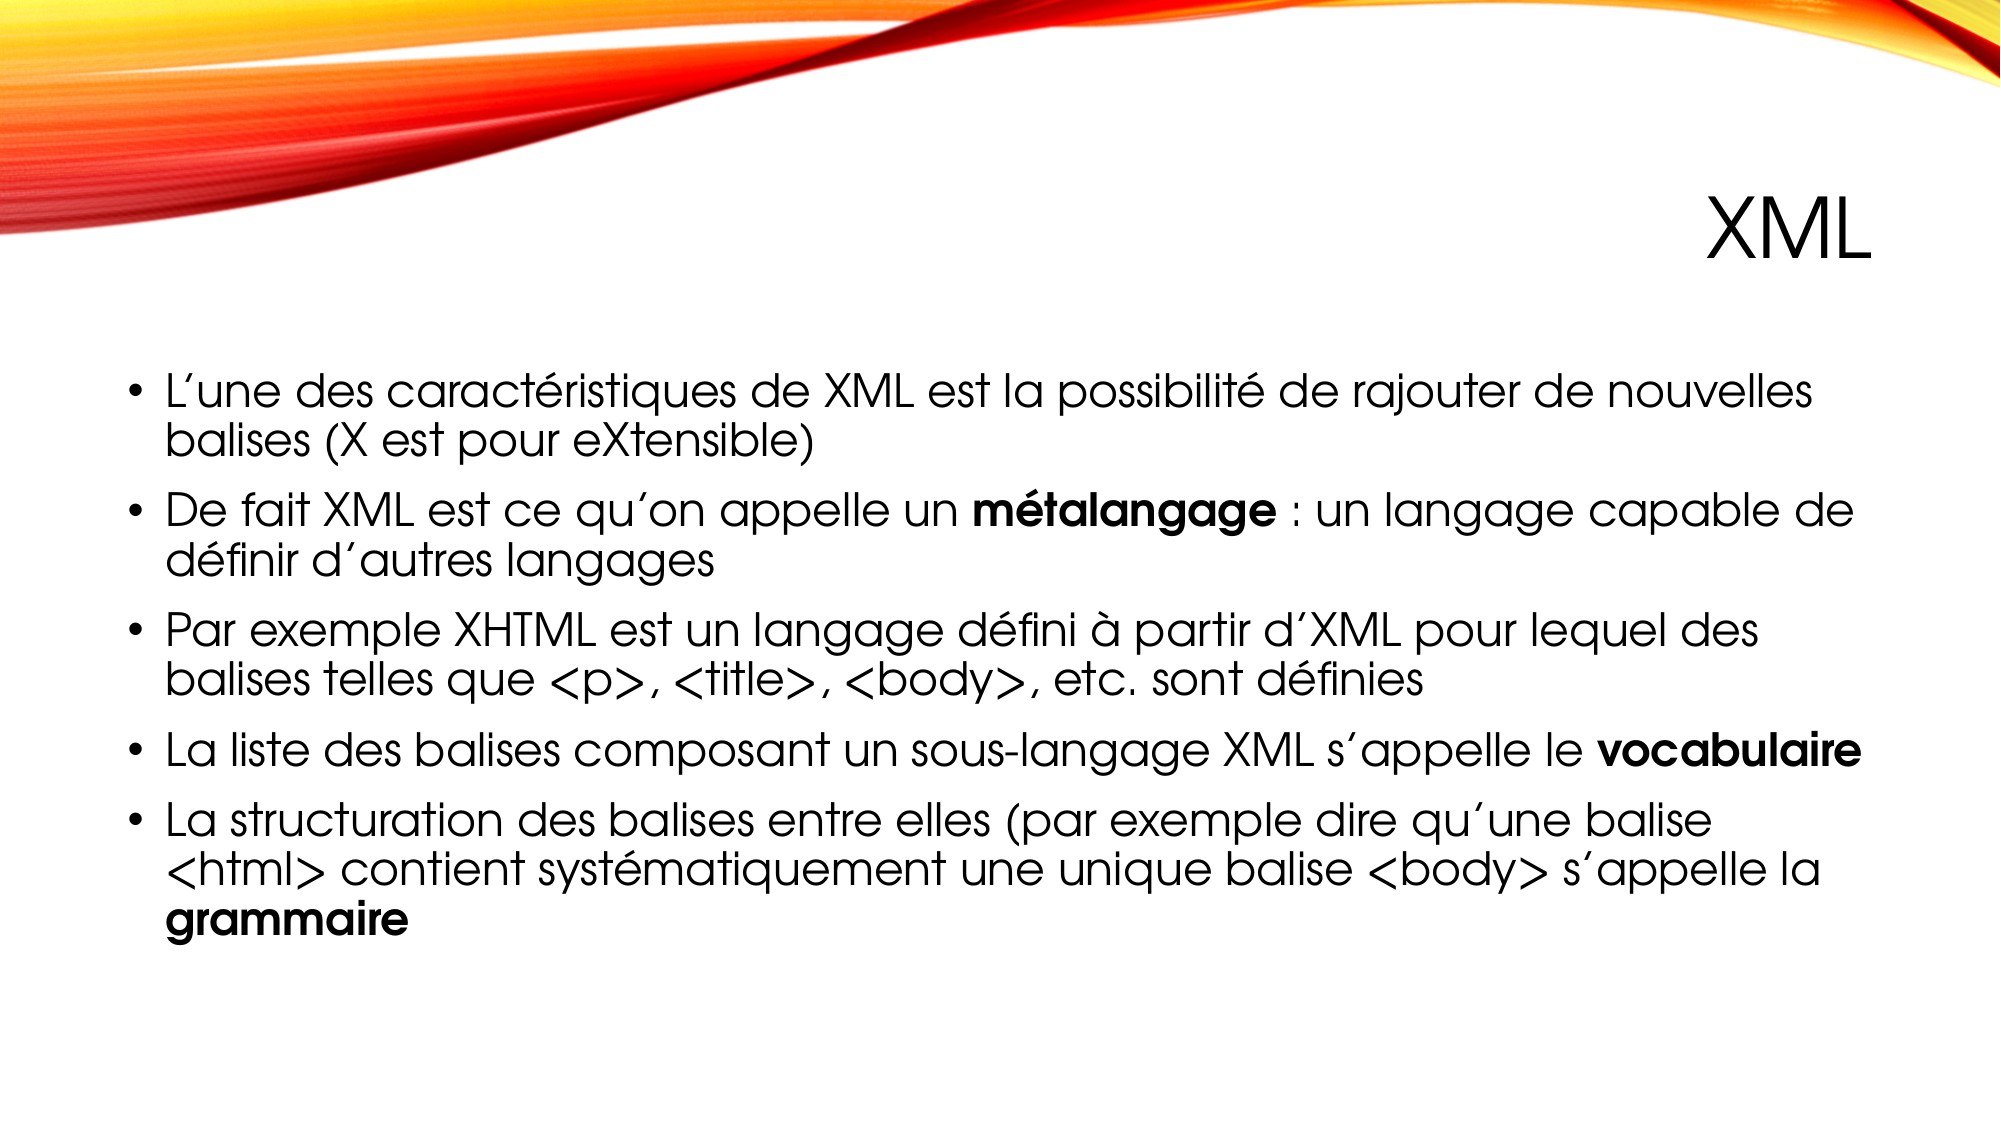

# XML
L’une des caractéristiques de XML est la possibilité de rajouter de nouvelles balises (X est pour eXtensible)
De fait XML est ce qu’on appelle un métalangage : un langage capable de définir d’autres langages
Par exemple XHTML est un langage défini à partir d’XML pour lequel des balises telles que <p>, <title>, <body>, etc. sont définies
La liste des balises composant un sous-langage XML s’appelle le vocabulaire
La structuration des balises entre elles (par exemple dire qu’une balise <html> contient systématiquement une unique balise <body> s’appelle la grammaire